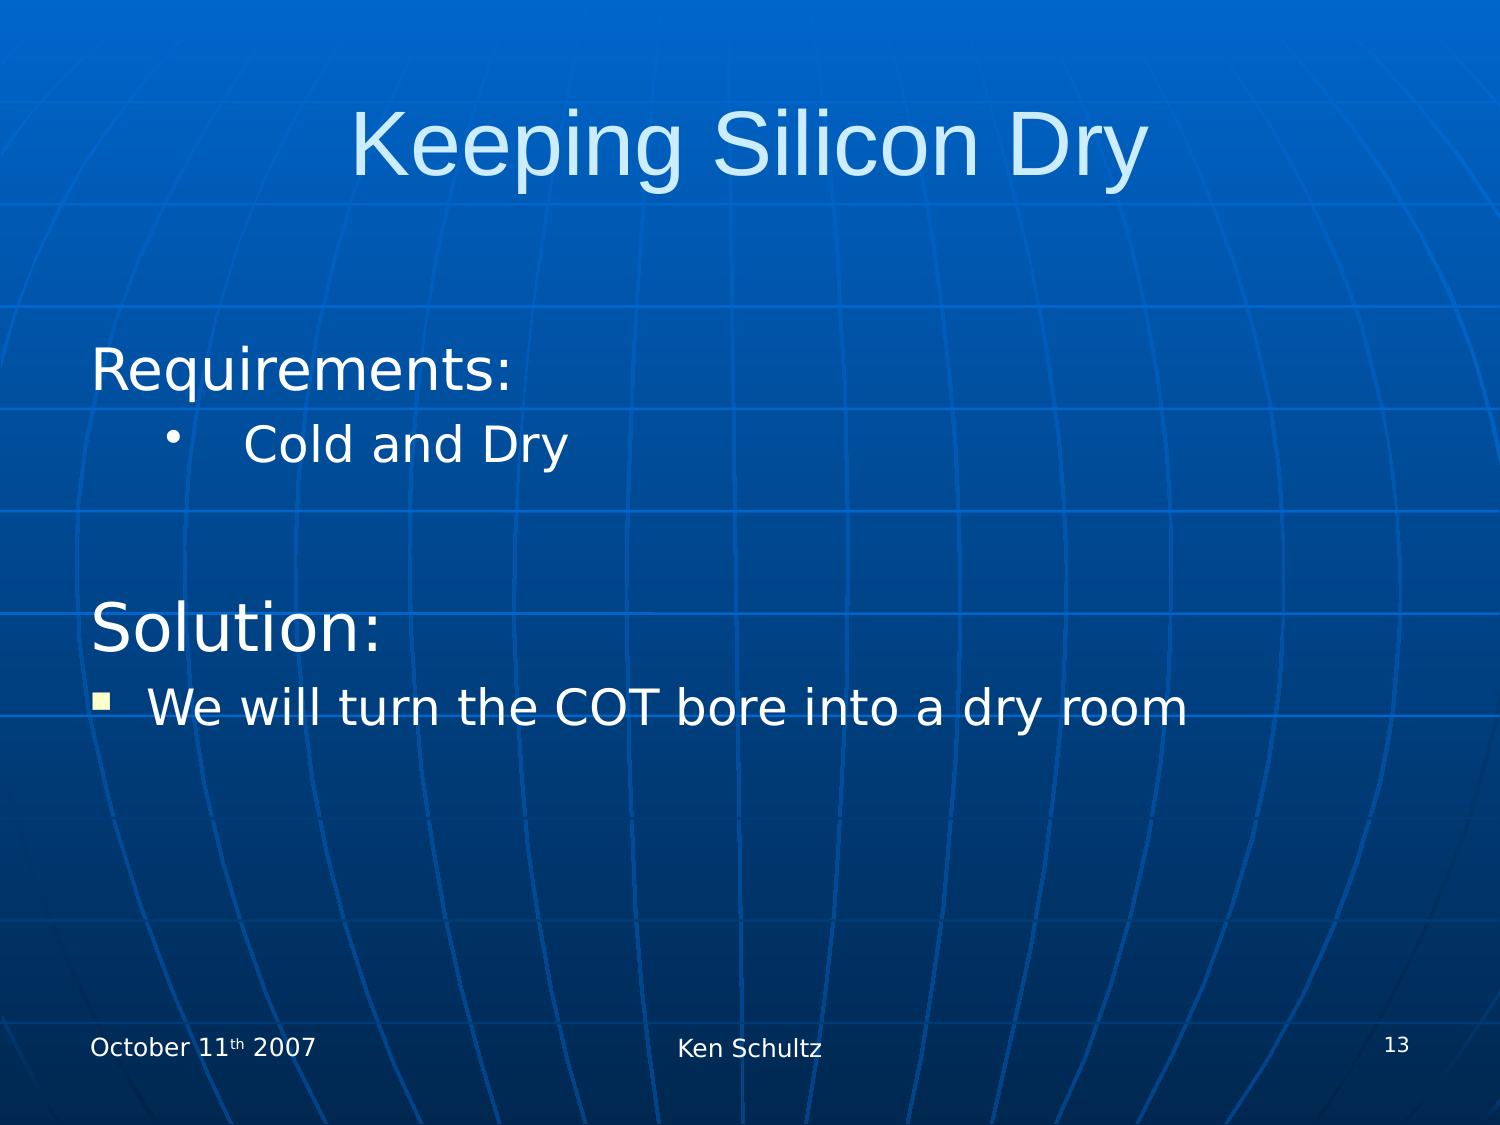

# Keeping Silicon Dry
Requirements:
  Cold and Dry

Solution:
We will turn the COT bore into a dry room
October 11th 2007
13
Ken Schultz